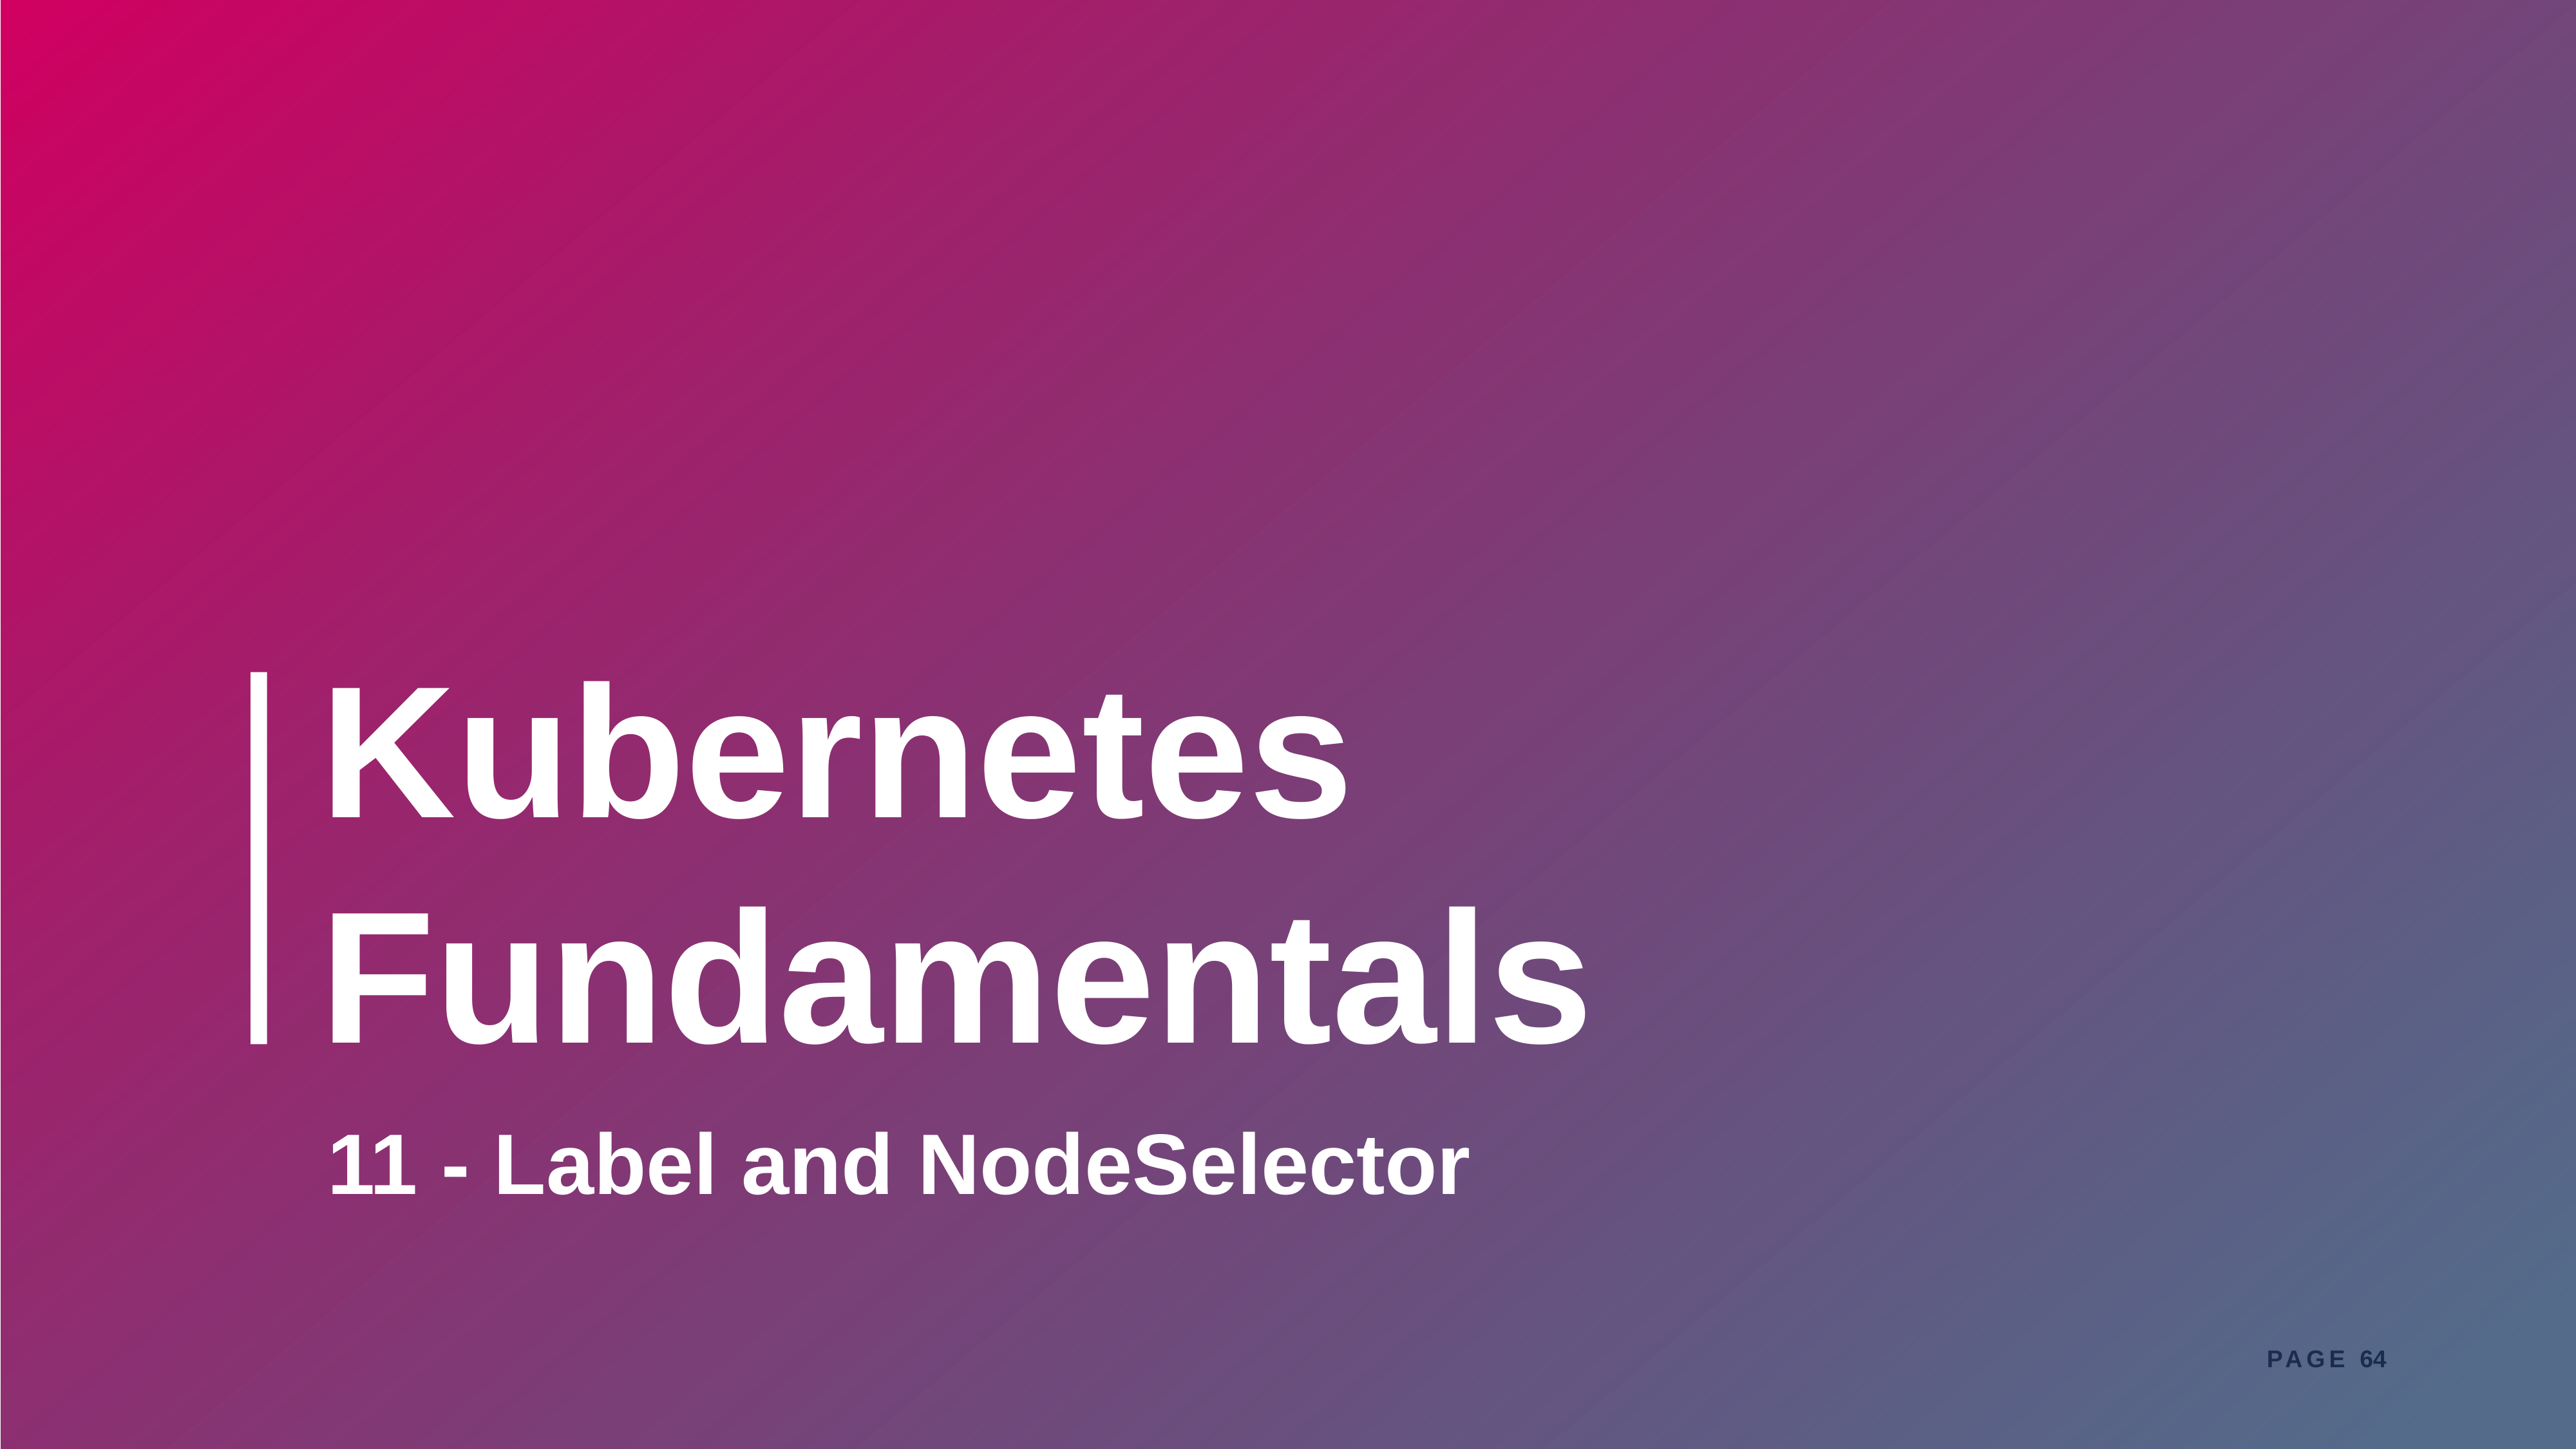

Kubernetes Fundamentals

11 - Label and NodeSelector